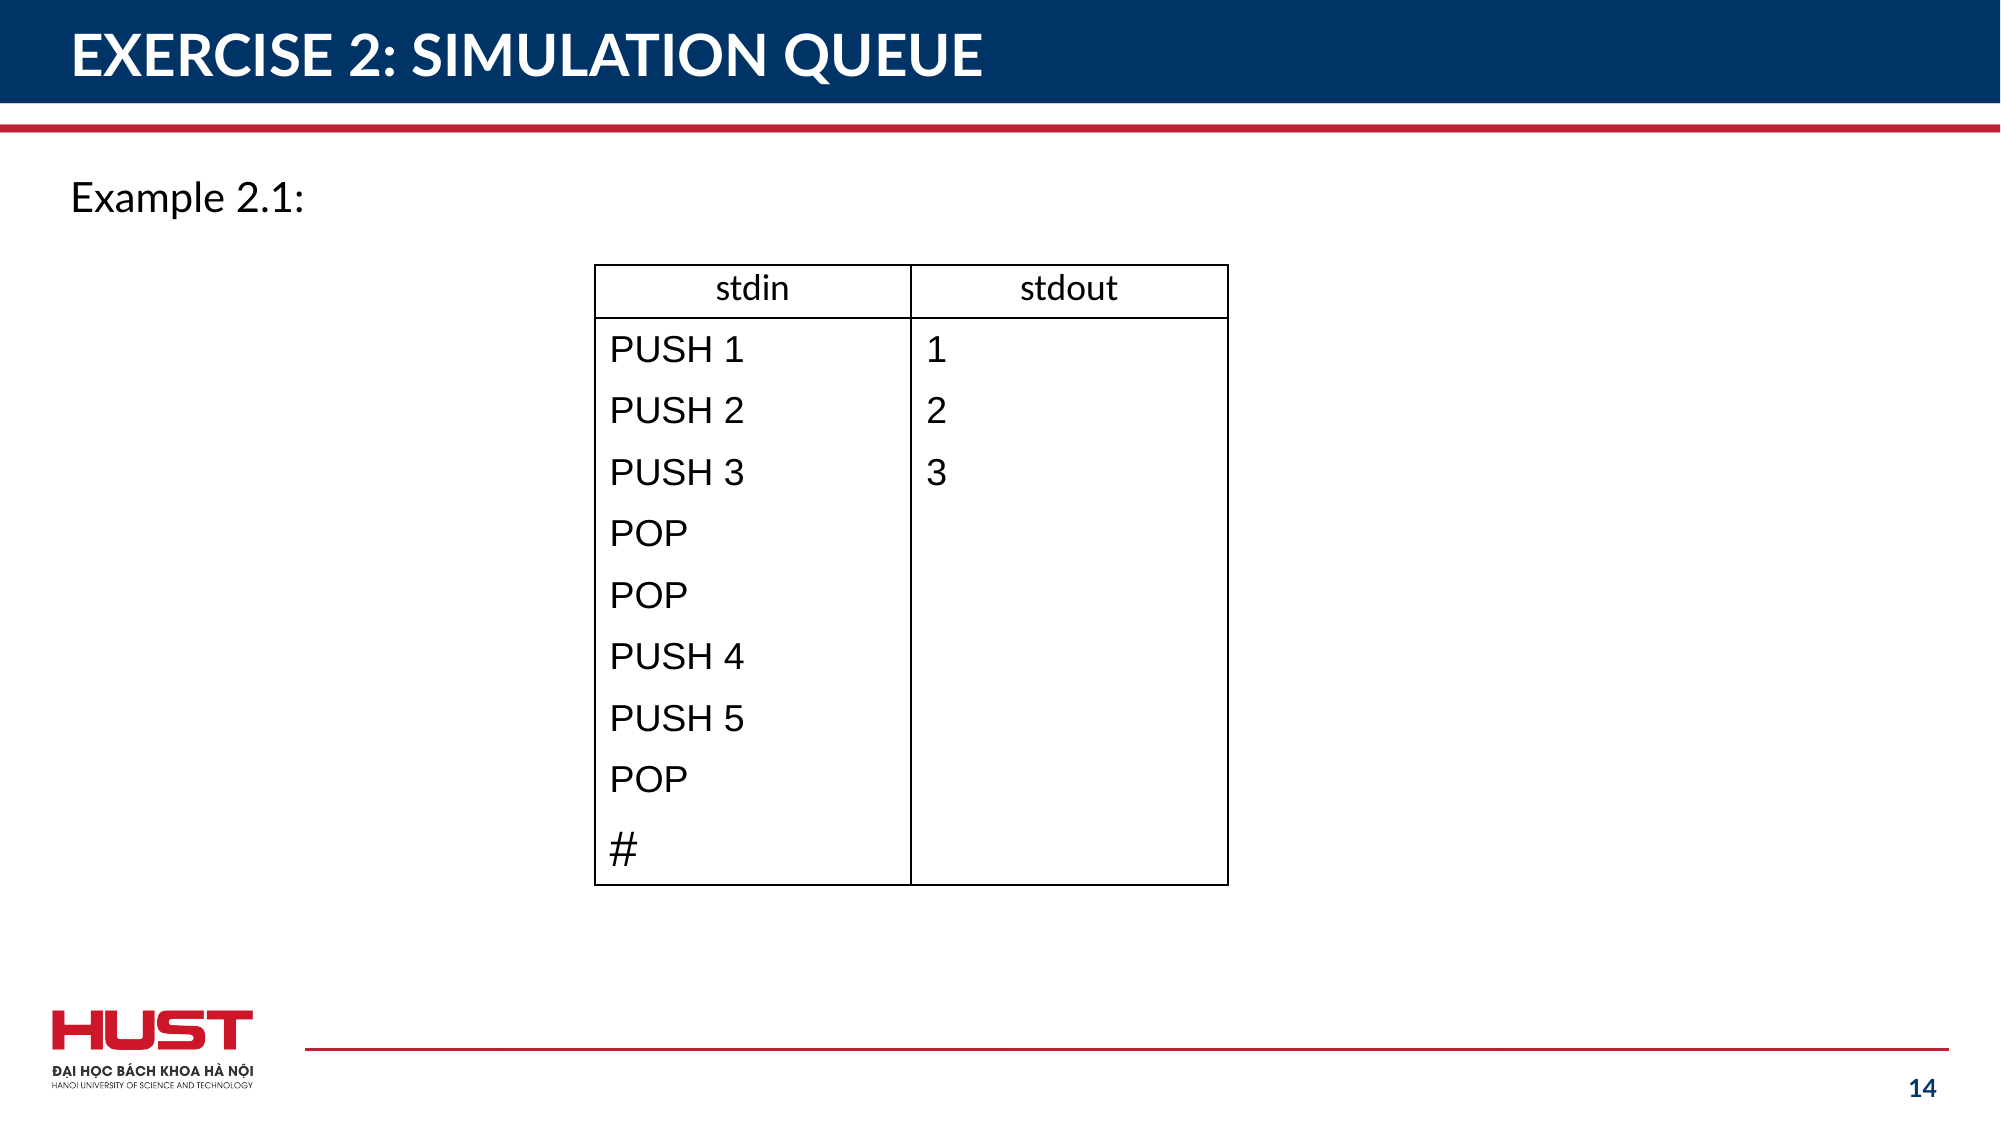

# EXERCISE 2: SIMULATION QUEUE
Example 2.1:

| stdin | stdout |
| --- | --- |
| PUSH 1 PUSH 2 PUSH 3 POP POP PUSH 4 PUSH 5 POP # | 1 2 3 |
14